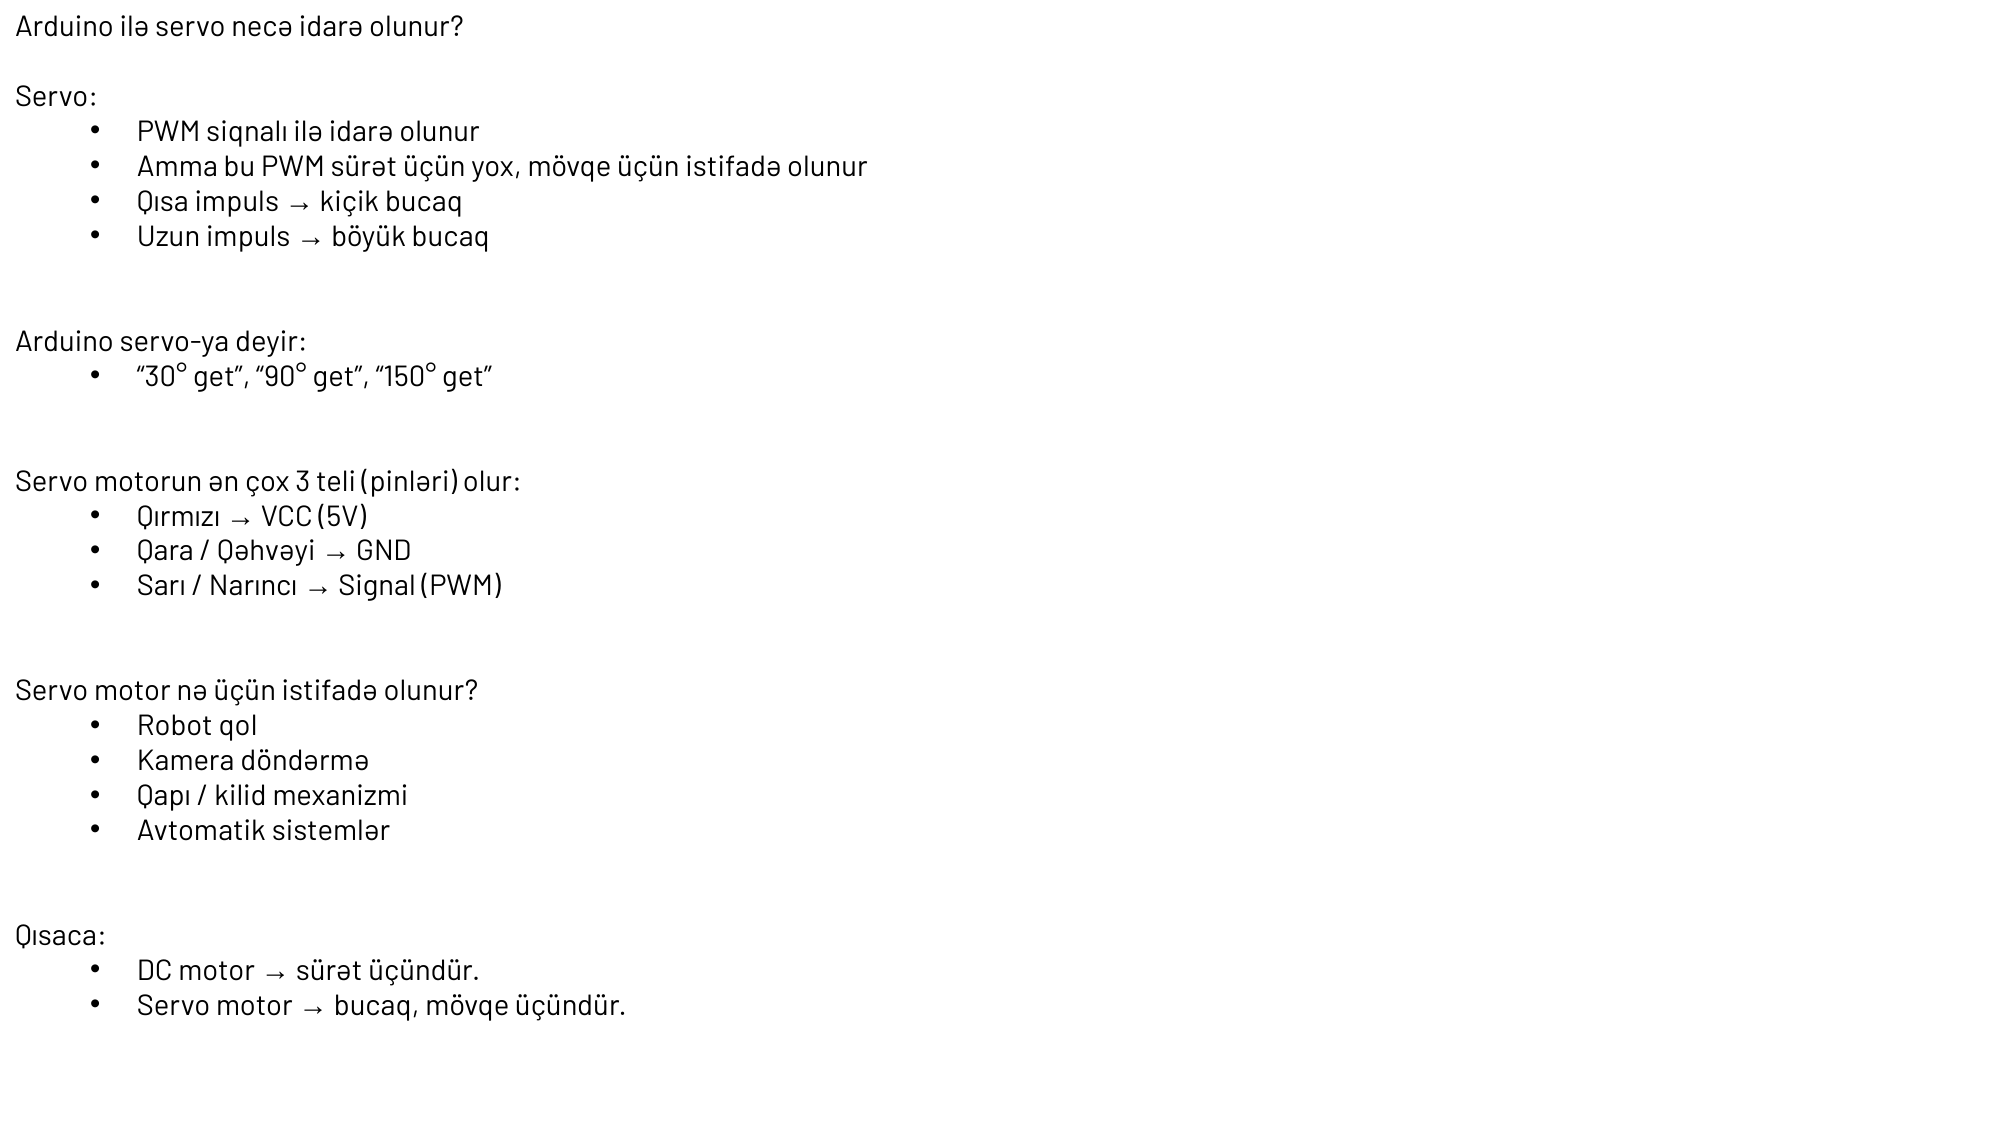

Arduino ilə servo necə idarə olunur?

Servo:
PWM siqnalı ilə idarə olunur
Amma bu PWM sürət üçün yox, mövqe üçün istifadə olunur
Qısa impuls → kiçik bucaq
Uzun impuls → böyük bucaq

Arduino servo-ya deyir:
“30° get”, “90° get”, “150° get”

Servo motorun ən çox 3 teli (pinləri) olur:
Qırmızı → VCC (5V)
Qara / Qəhvəyi → GND
Sarı / Narıncı → Signal (PWM)

Servo motor nə üçün istifadə olunur?
Robot qol
Kamera döndərmə
Qapı / kilid mexanizmi
Avtomatik sistemlər

Qısaca:
DC motor → sürət üçündür.
Servo motor → bucaq, mövqe üçündür.